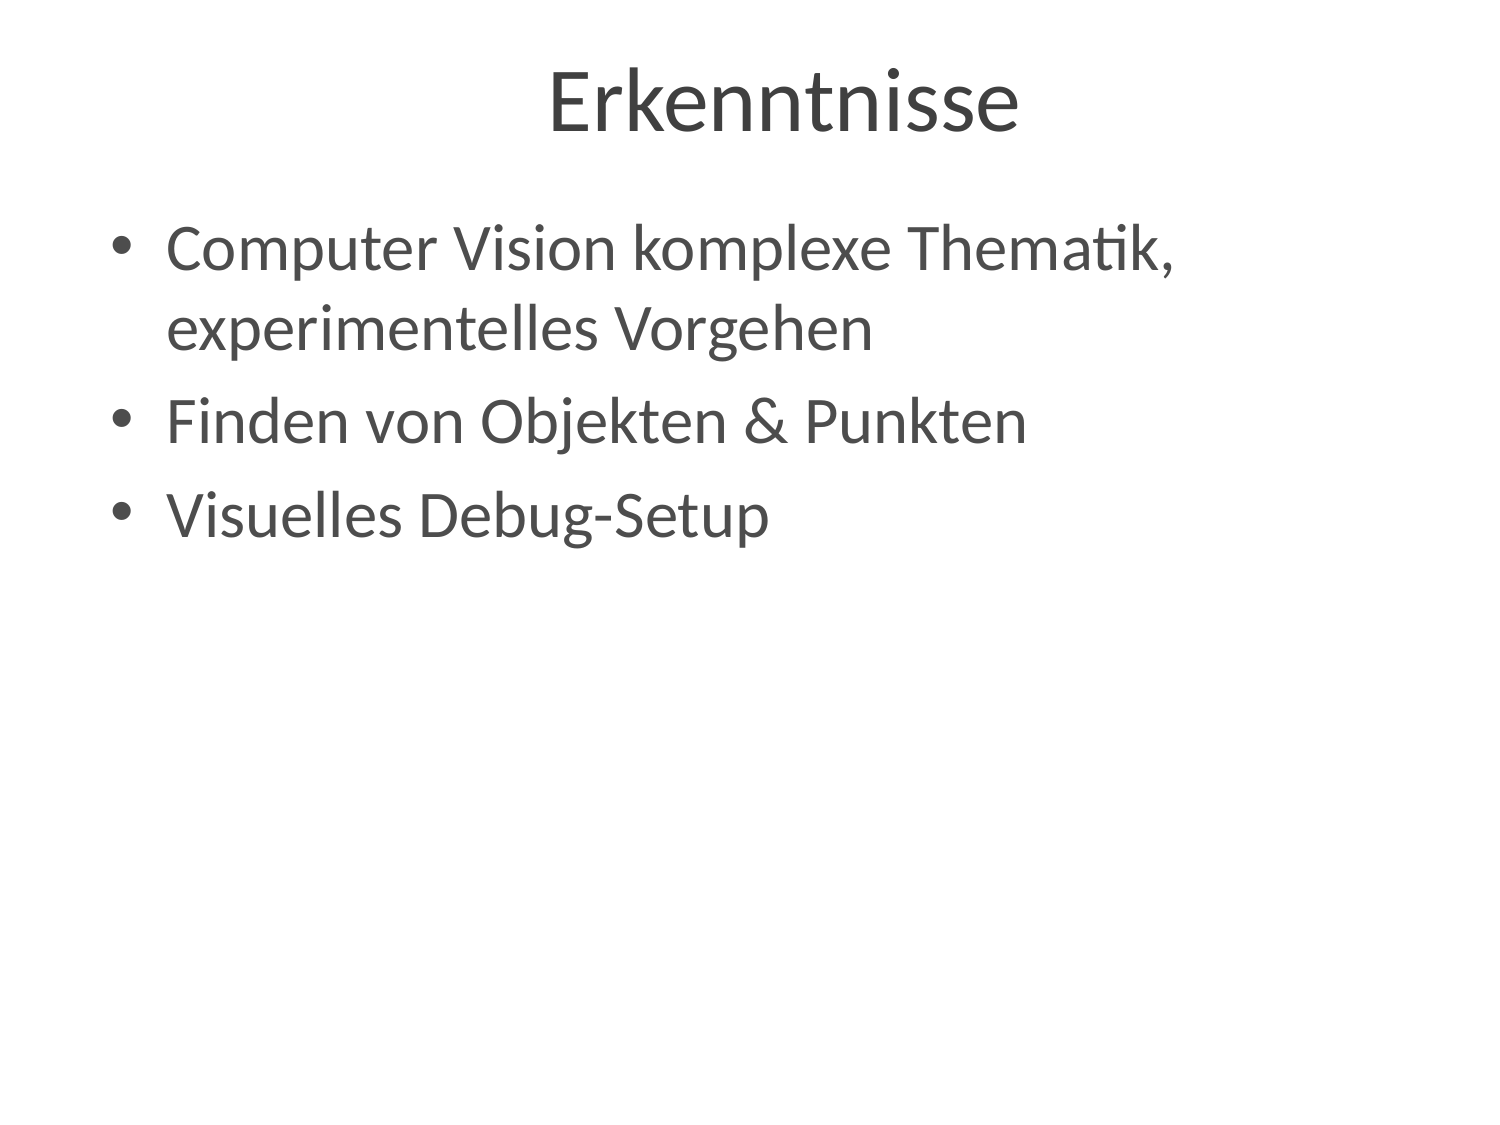

# Erkenntnisse
Computer Vision komplexe Thematik, experimentelles Vorgehen
Finden von Objekten & Punkten
Visuelles Debug-Setup